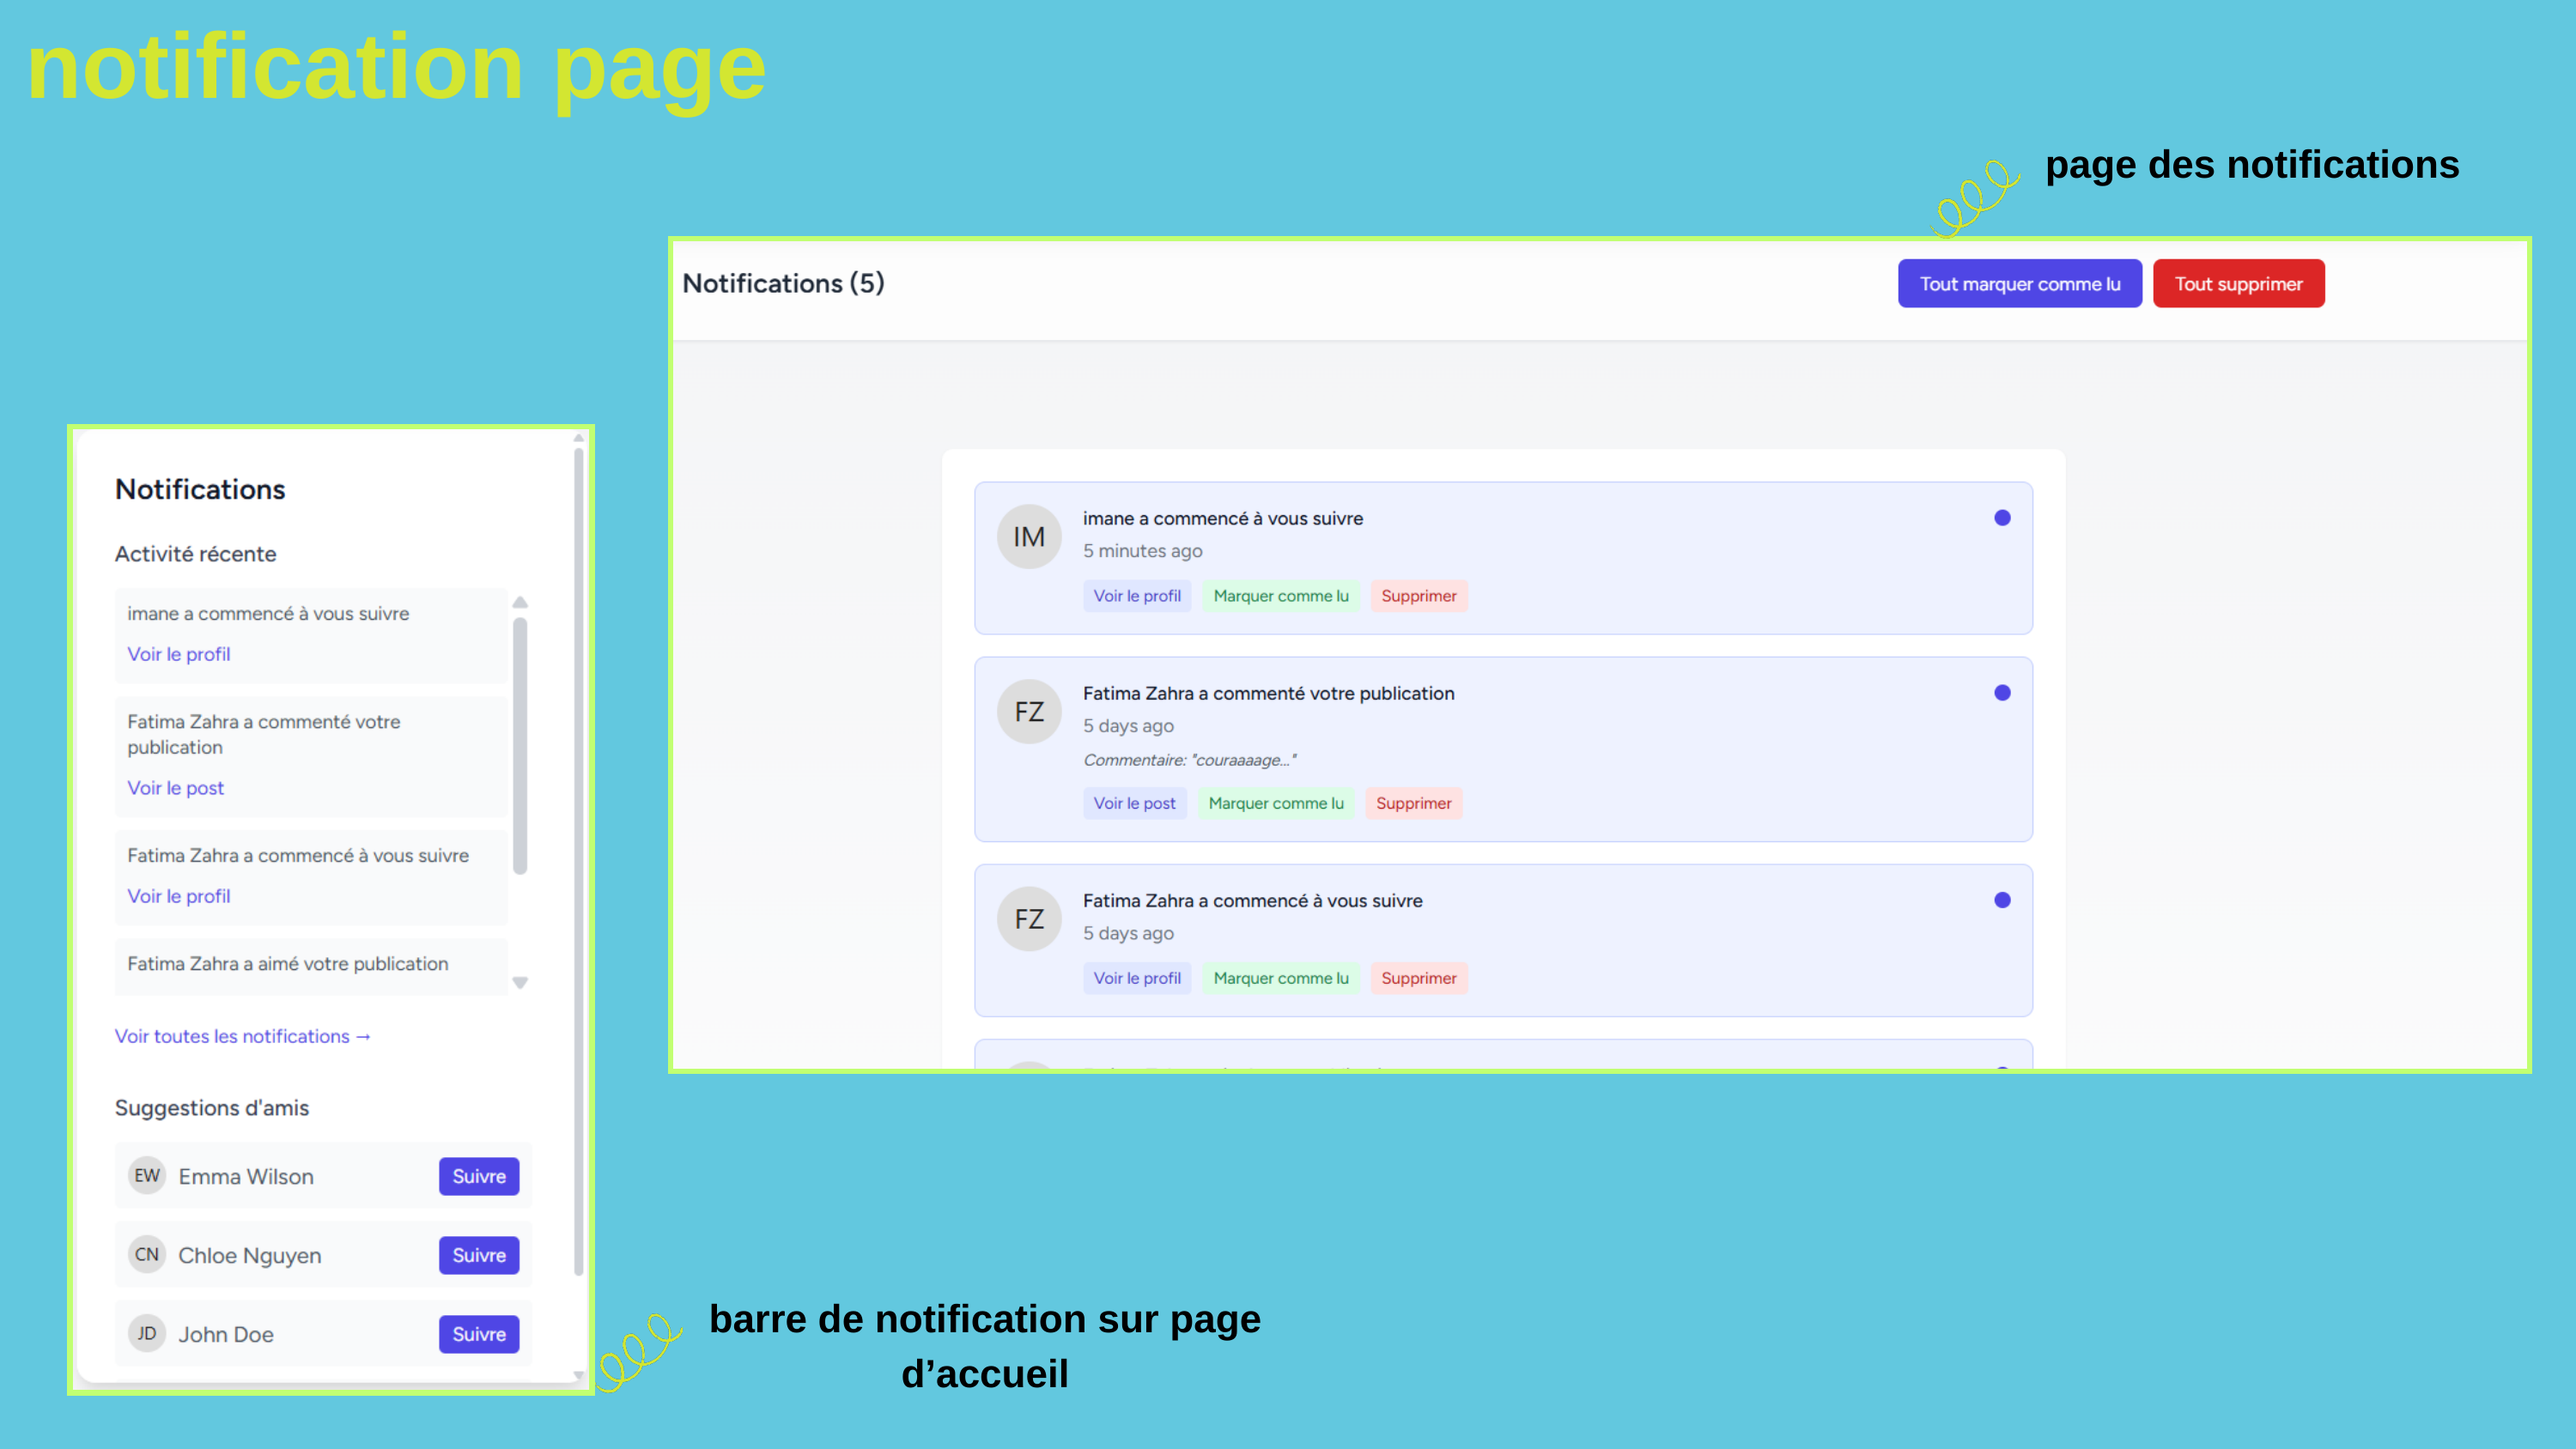

notification page
page des notifications

barre de notification sur page d’accueil